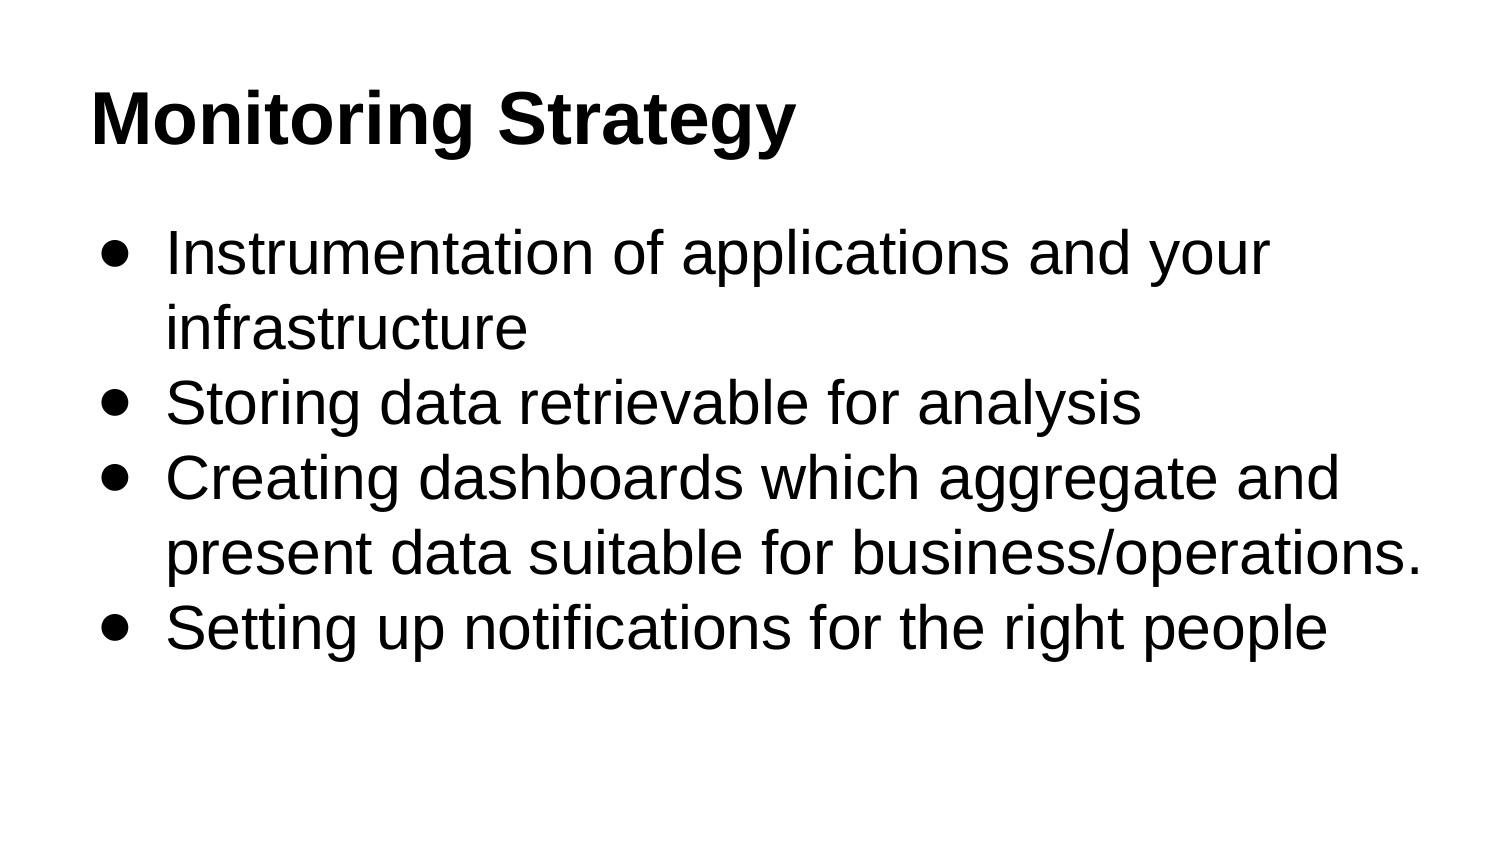

# Monitoring Strategy
Instrumentation of applications and your infrastructure
Storing data retrievable for analysis
Creating dashboards which aggregate and present data suitable for business/operations.
Setting up notifications for the right people